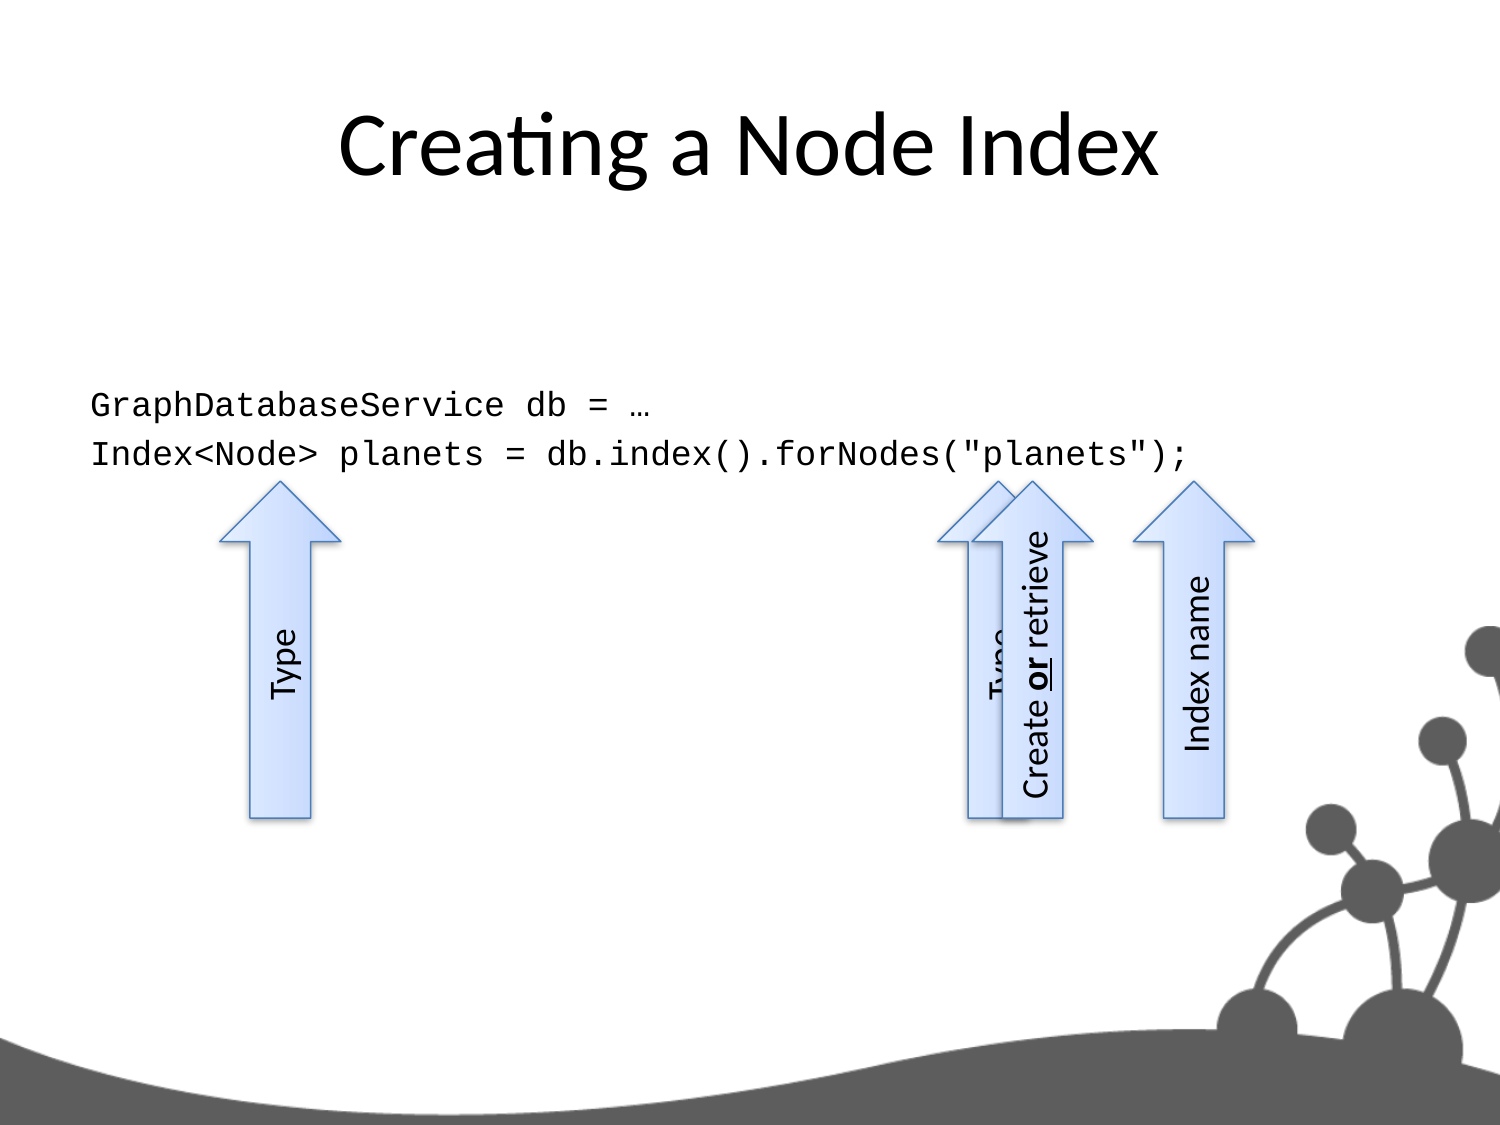

# Creating a Node Index
GraphDatabaseService db = …
Index<Node> planets = db.index().forNodes("planets");
Create or retrieve
Type
Type
Index name